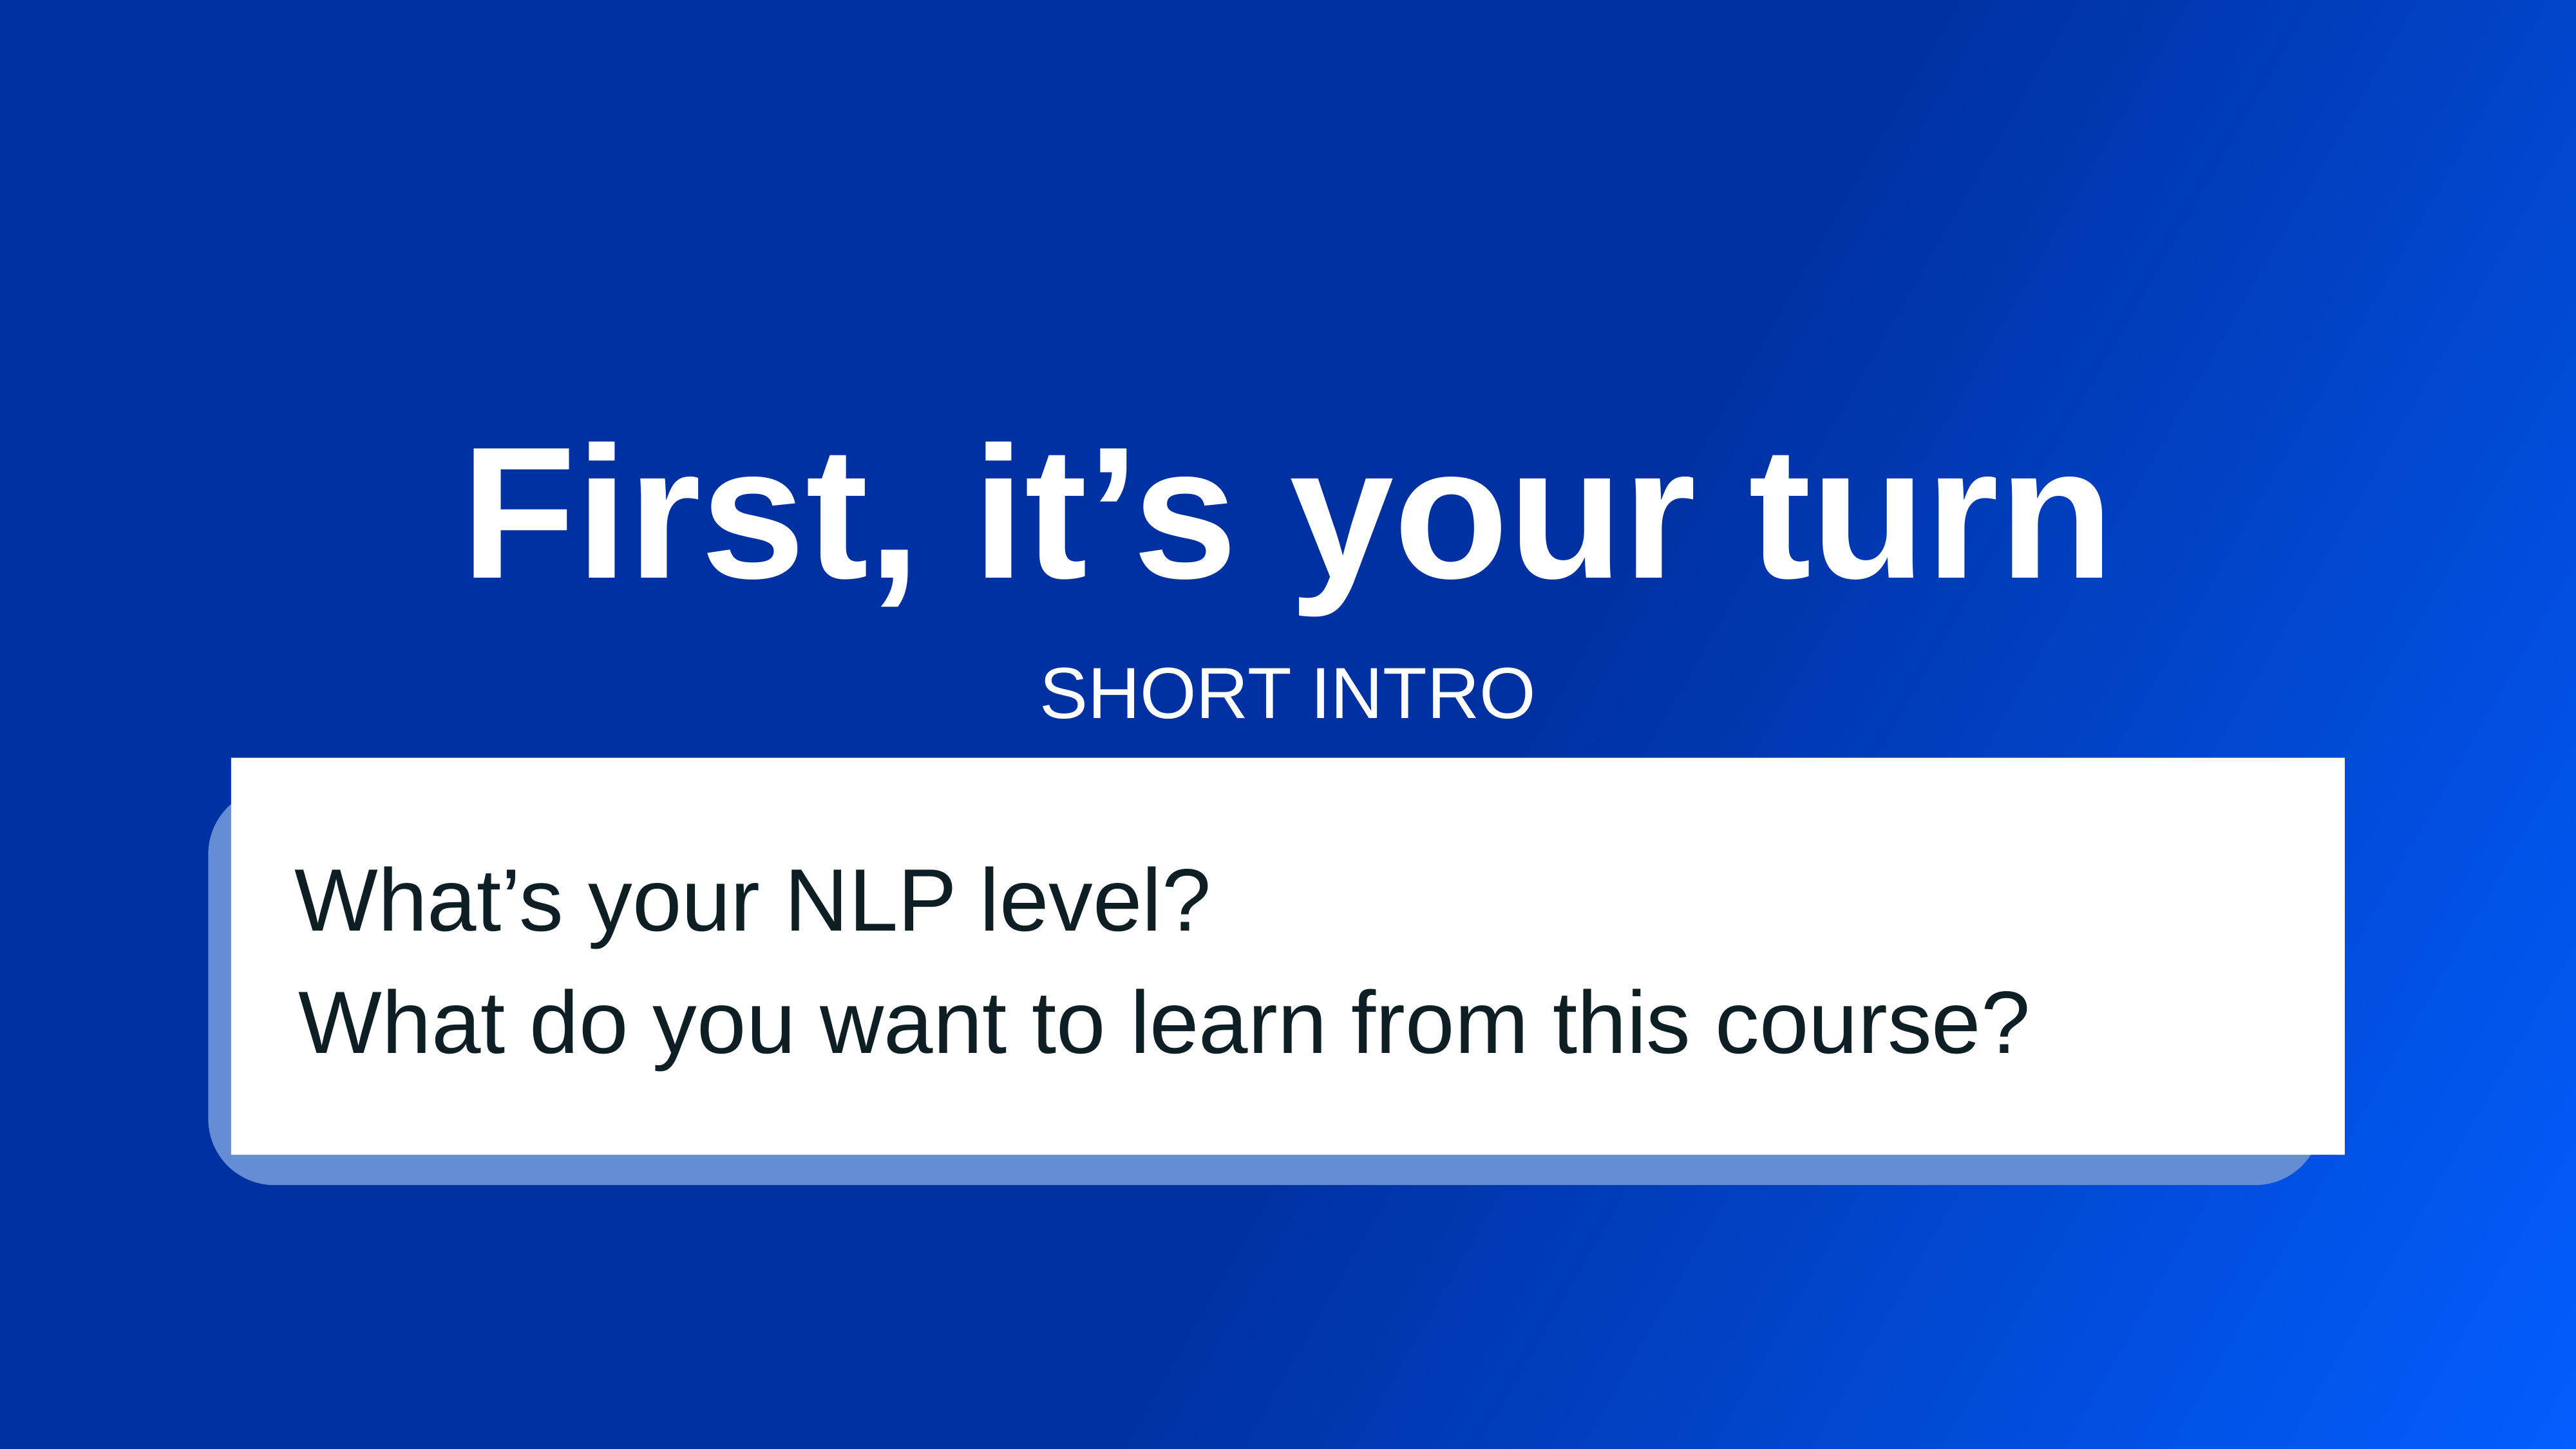

# First, it’s your turn
SHORT INTRO
What’s your NLP level?
What do you want to learn from this course?